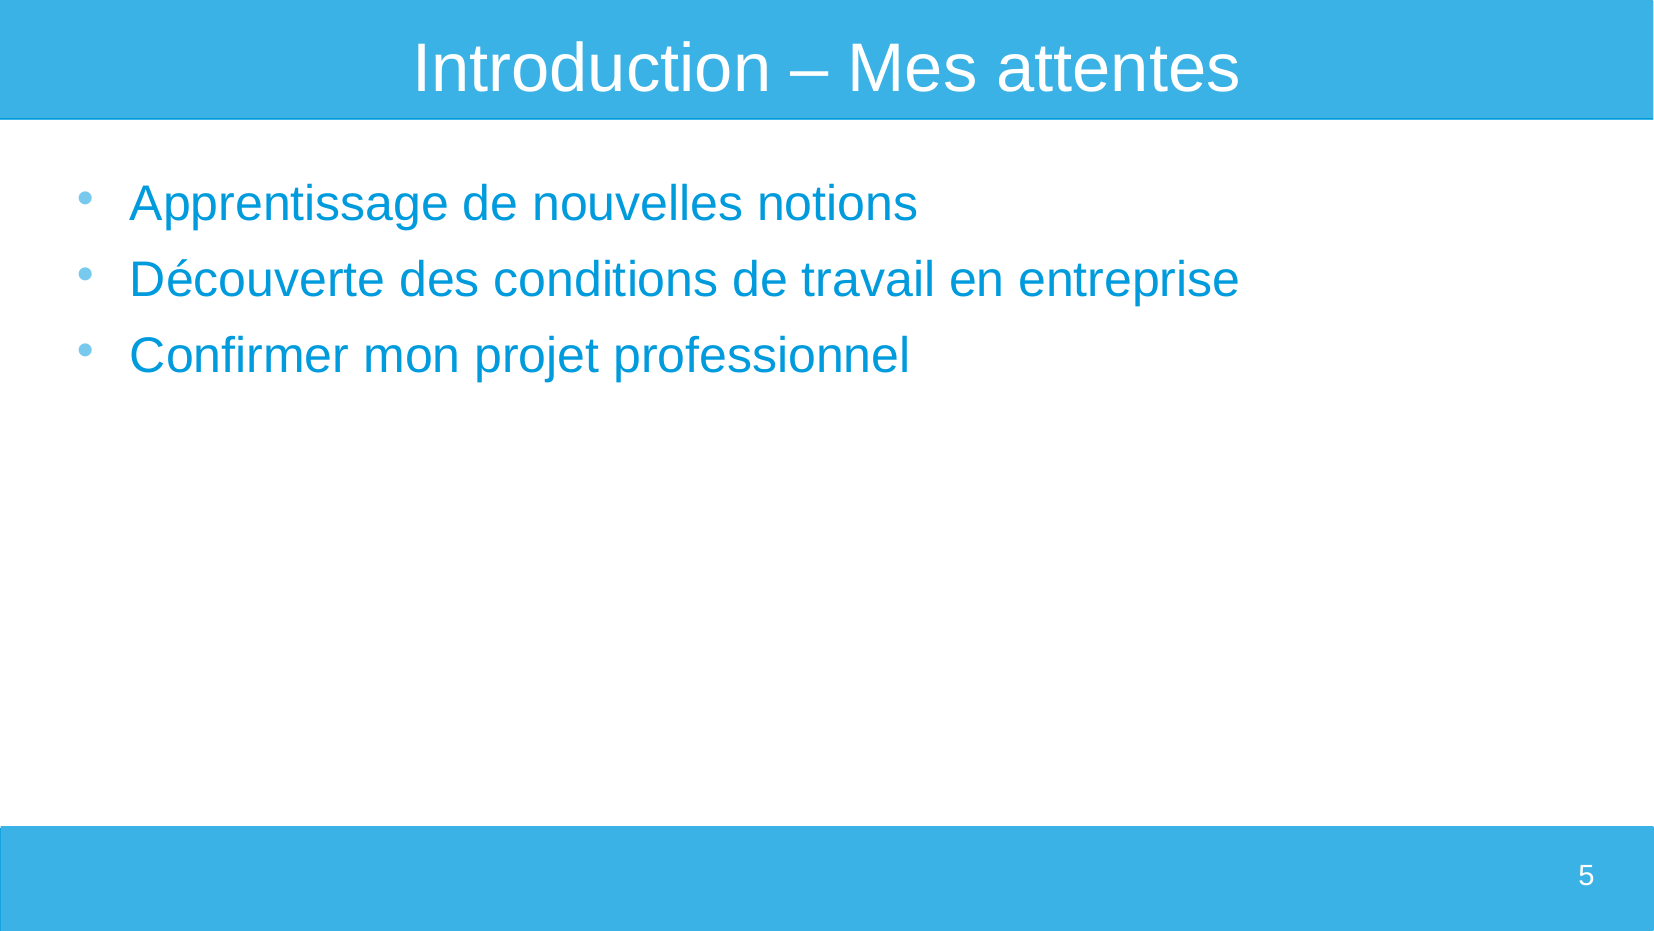

Introduction – Mes attentes
# Apprentissage de nouvelles notions
Découverte des conditions de travail en entreprise
Confirmer mon projet professionnel
5